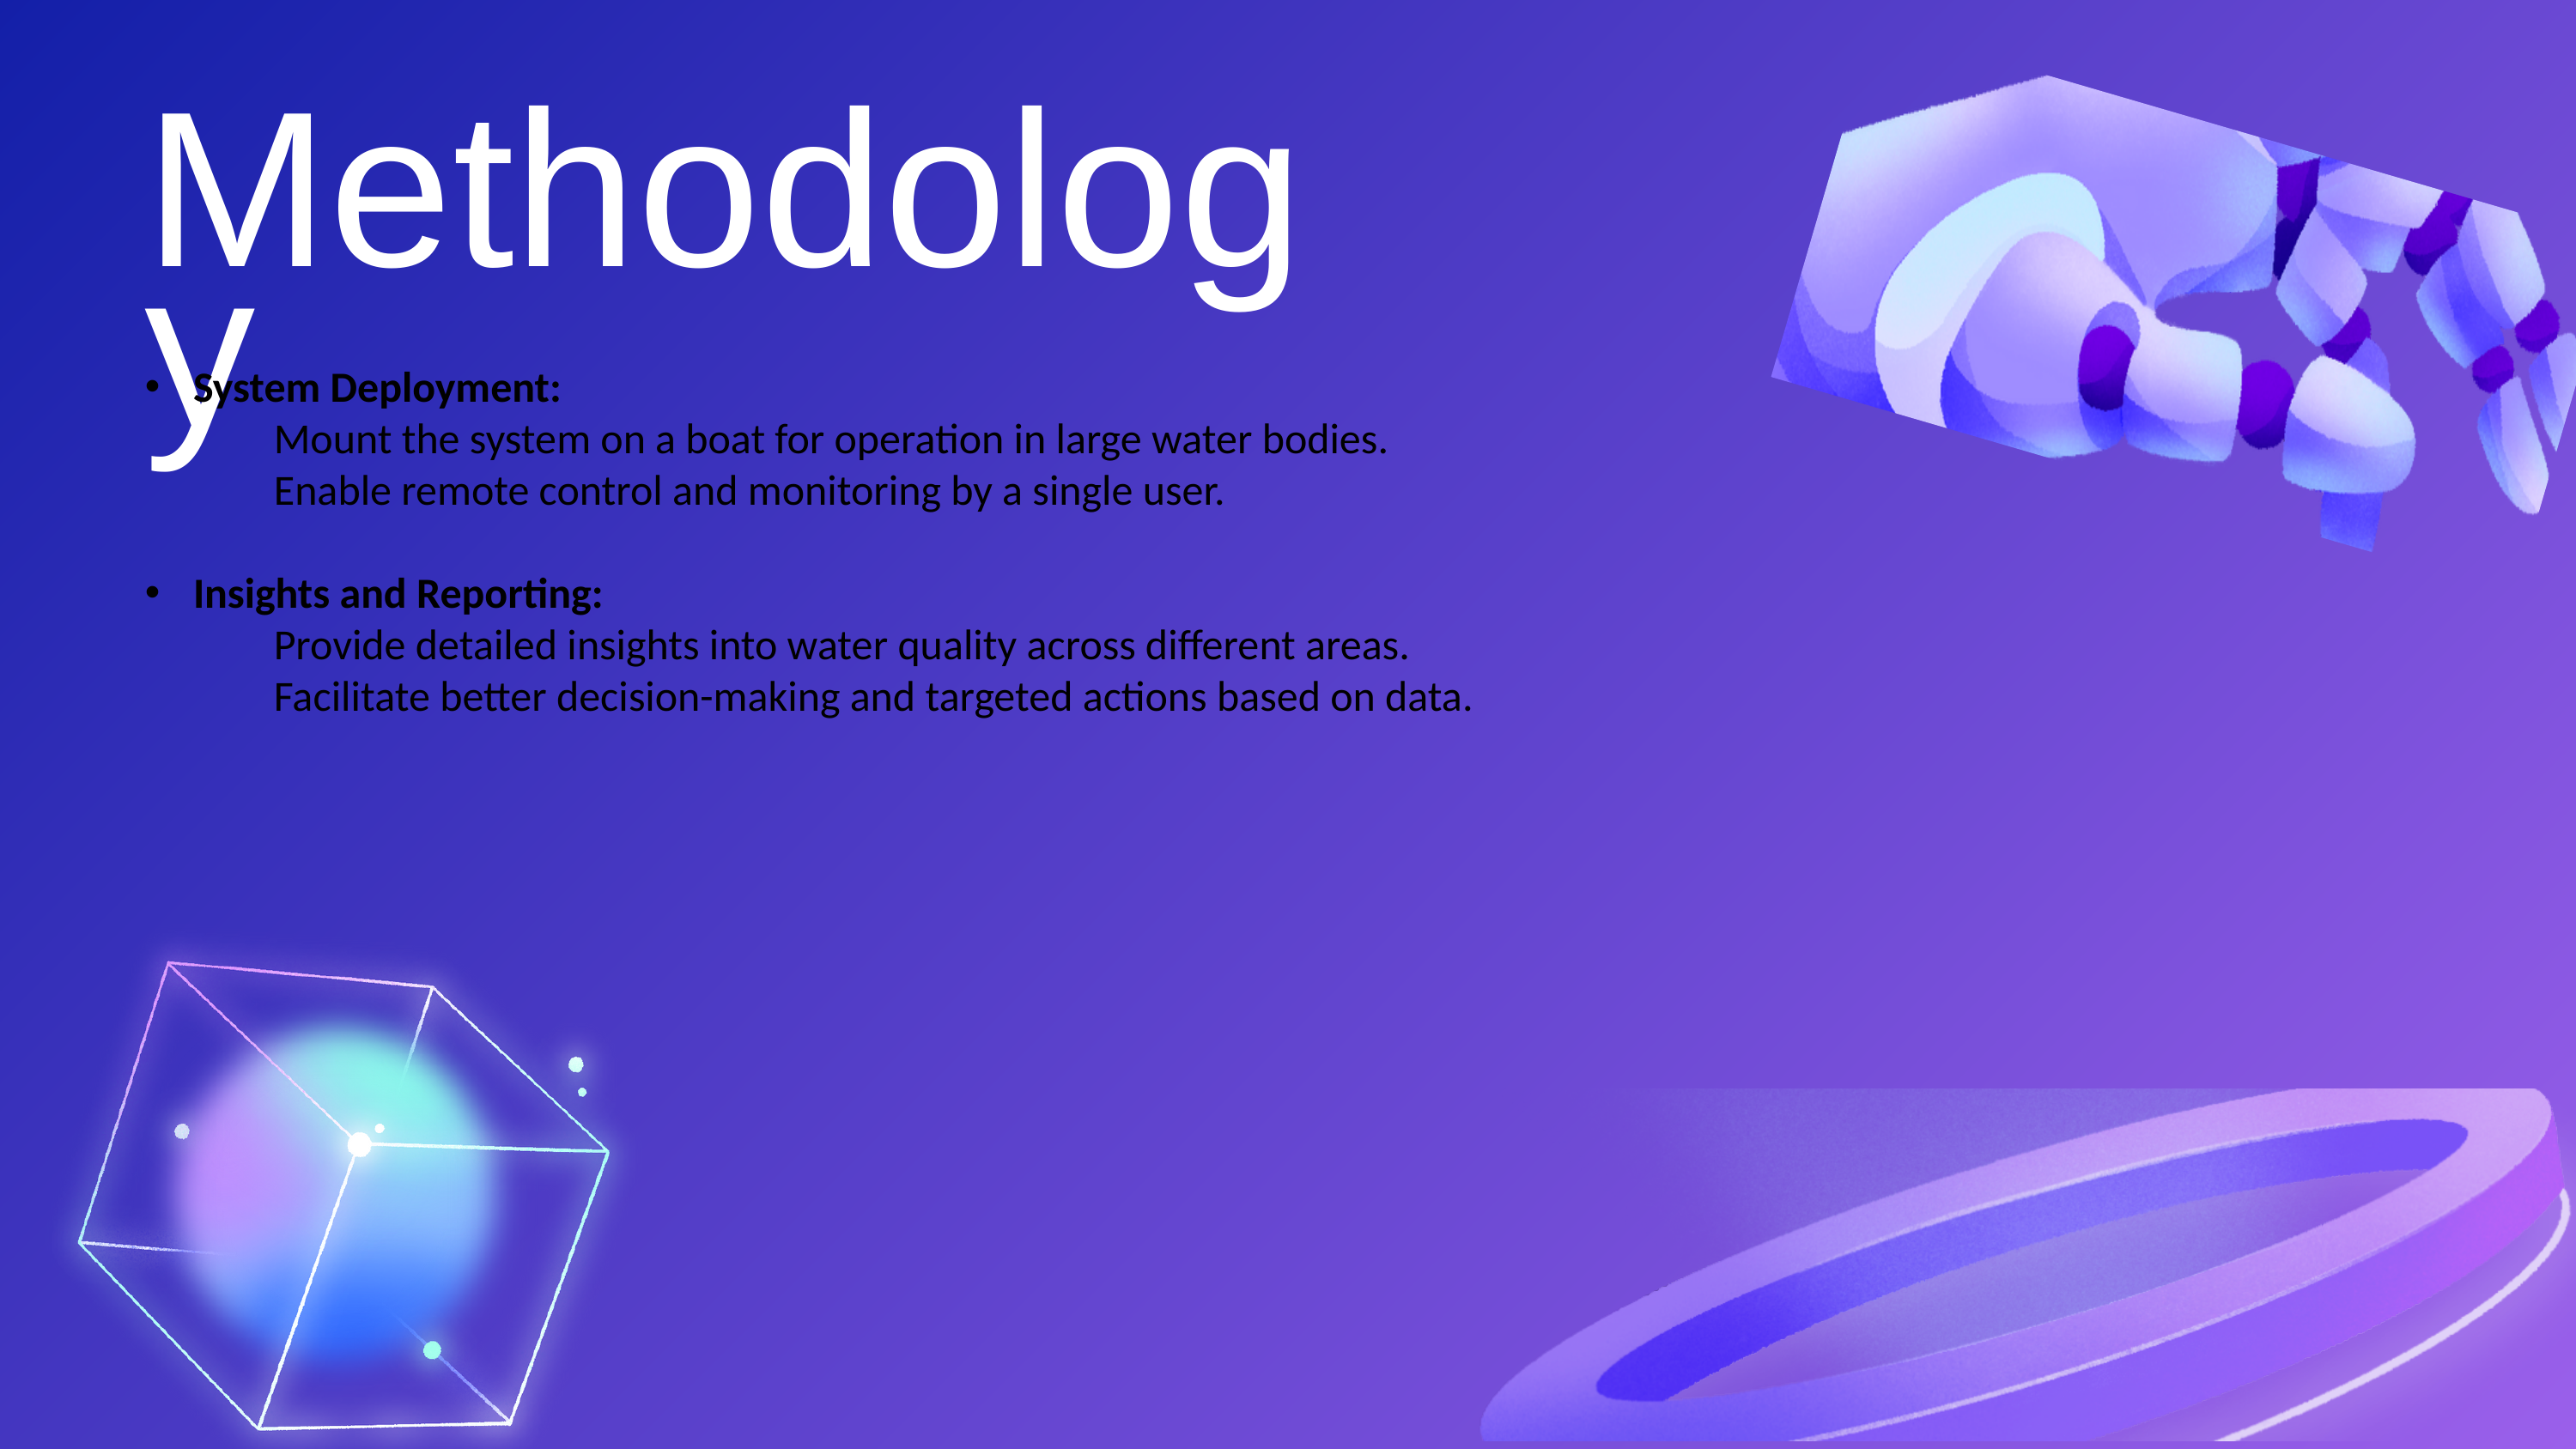

Methodology
System Deployment:
	Mount the system on a boat for operation in large water bodies.
	Enable remote control and monitoring by a single user.

Insights and Reporting:
	Provide detailed insights into water quality across different areas.
	Facilitate better decision-making and targeted actions based on data.